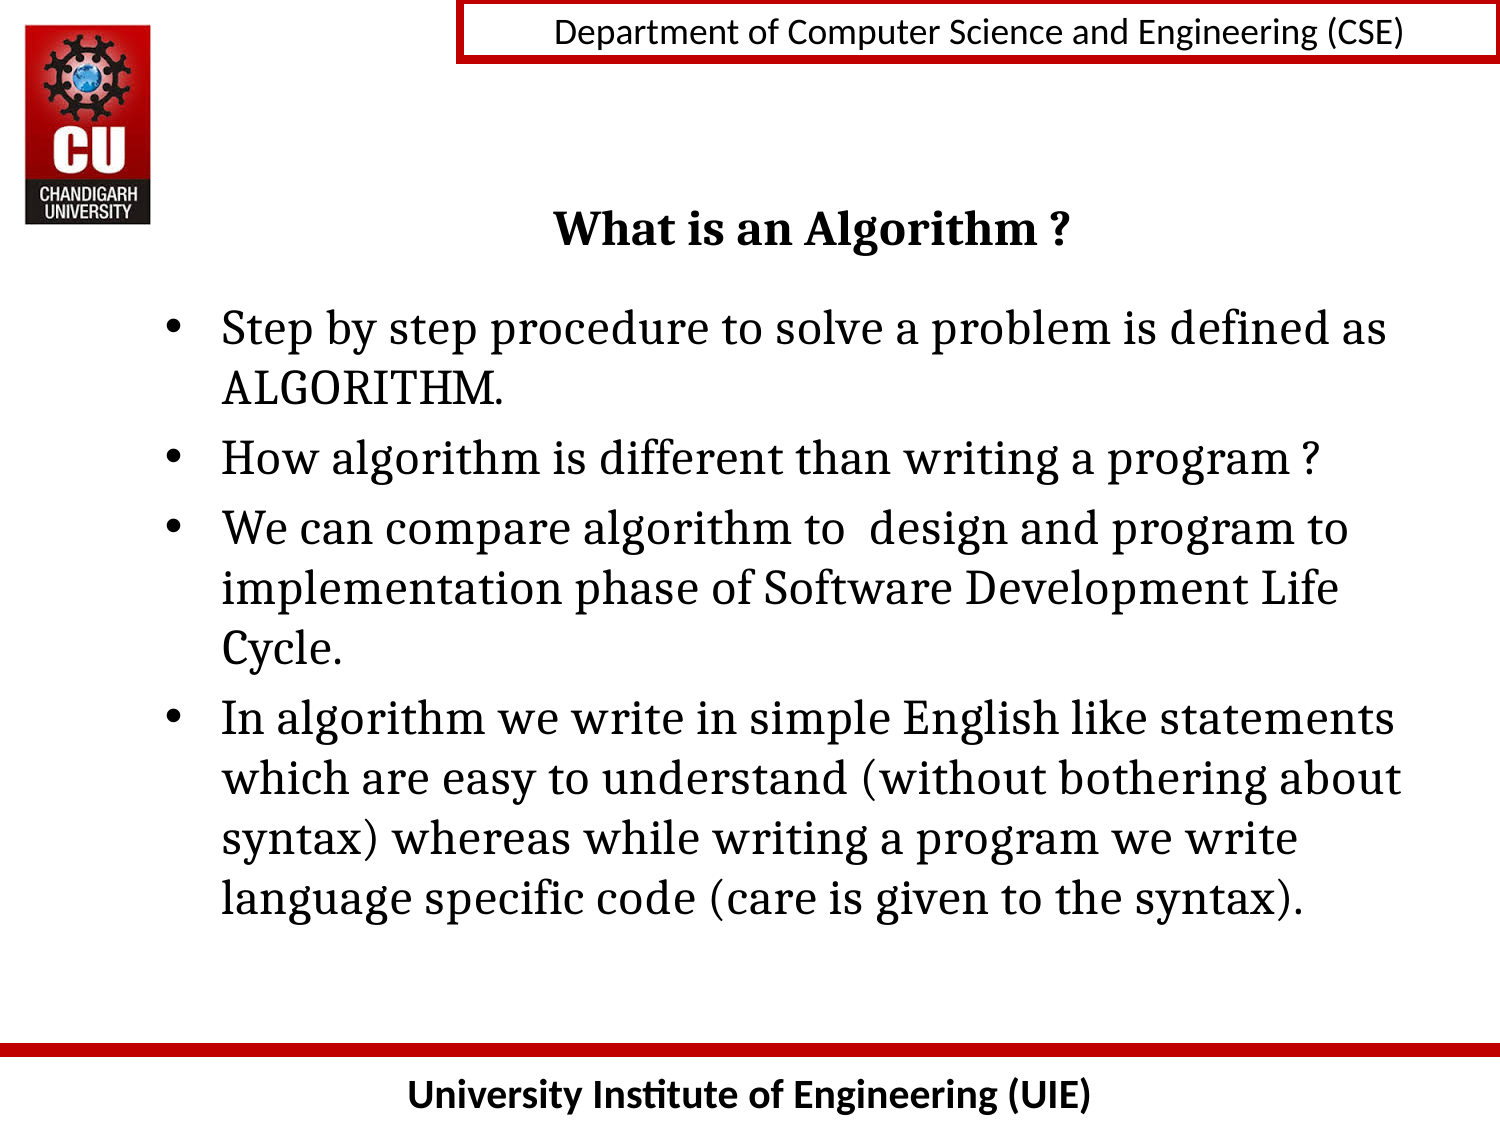

# What is an Algorithm ?
Step by step procedure to solve a problem is defined as ALGORITHM.
How algorithm is different than writing a program ?
We can compare algorithm to  design and program to implementation phase of Software Development Life Cycle.
In algorithm we write in simple English like statements which are easy to understand (without bothering about syntax) whereas while writing a program we write language specific code (care is given to the syntax).